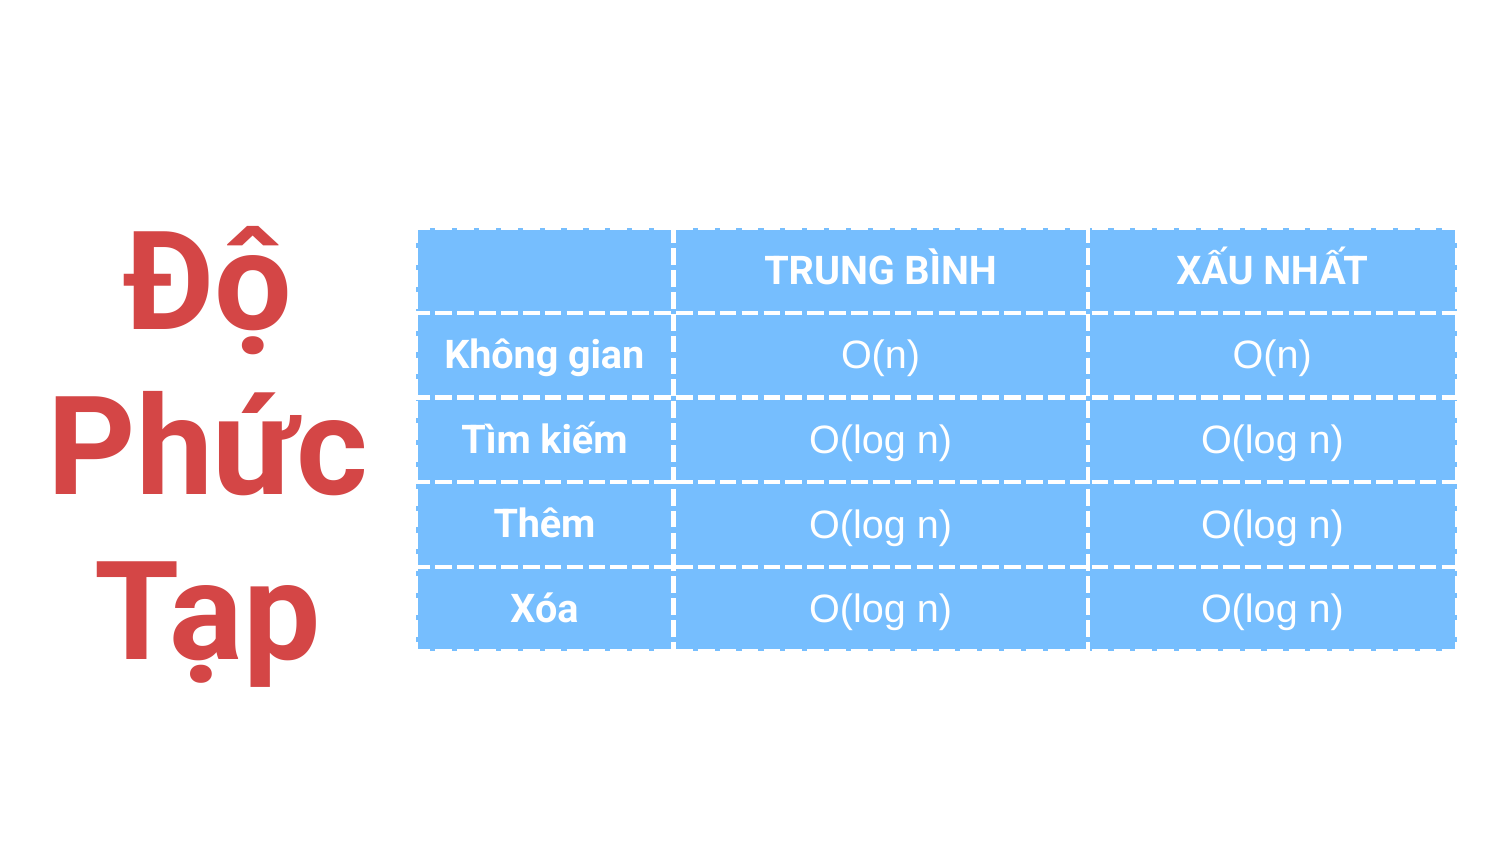

Độ Phức Tạp
|  | Trung bình | Xấu nhất |
| --- | --- | --- |
| Không gian | O(n) | O(n) |
| Tìm kiếm | O(log n) | O(log n) |
| Thêm | O(log n) | O(log n) |
| Xóa | O(log n) | O(log n) |